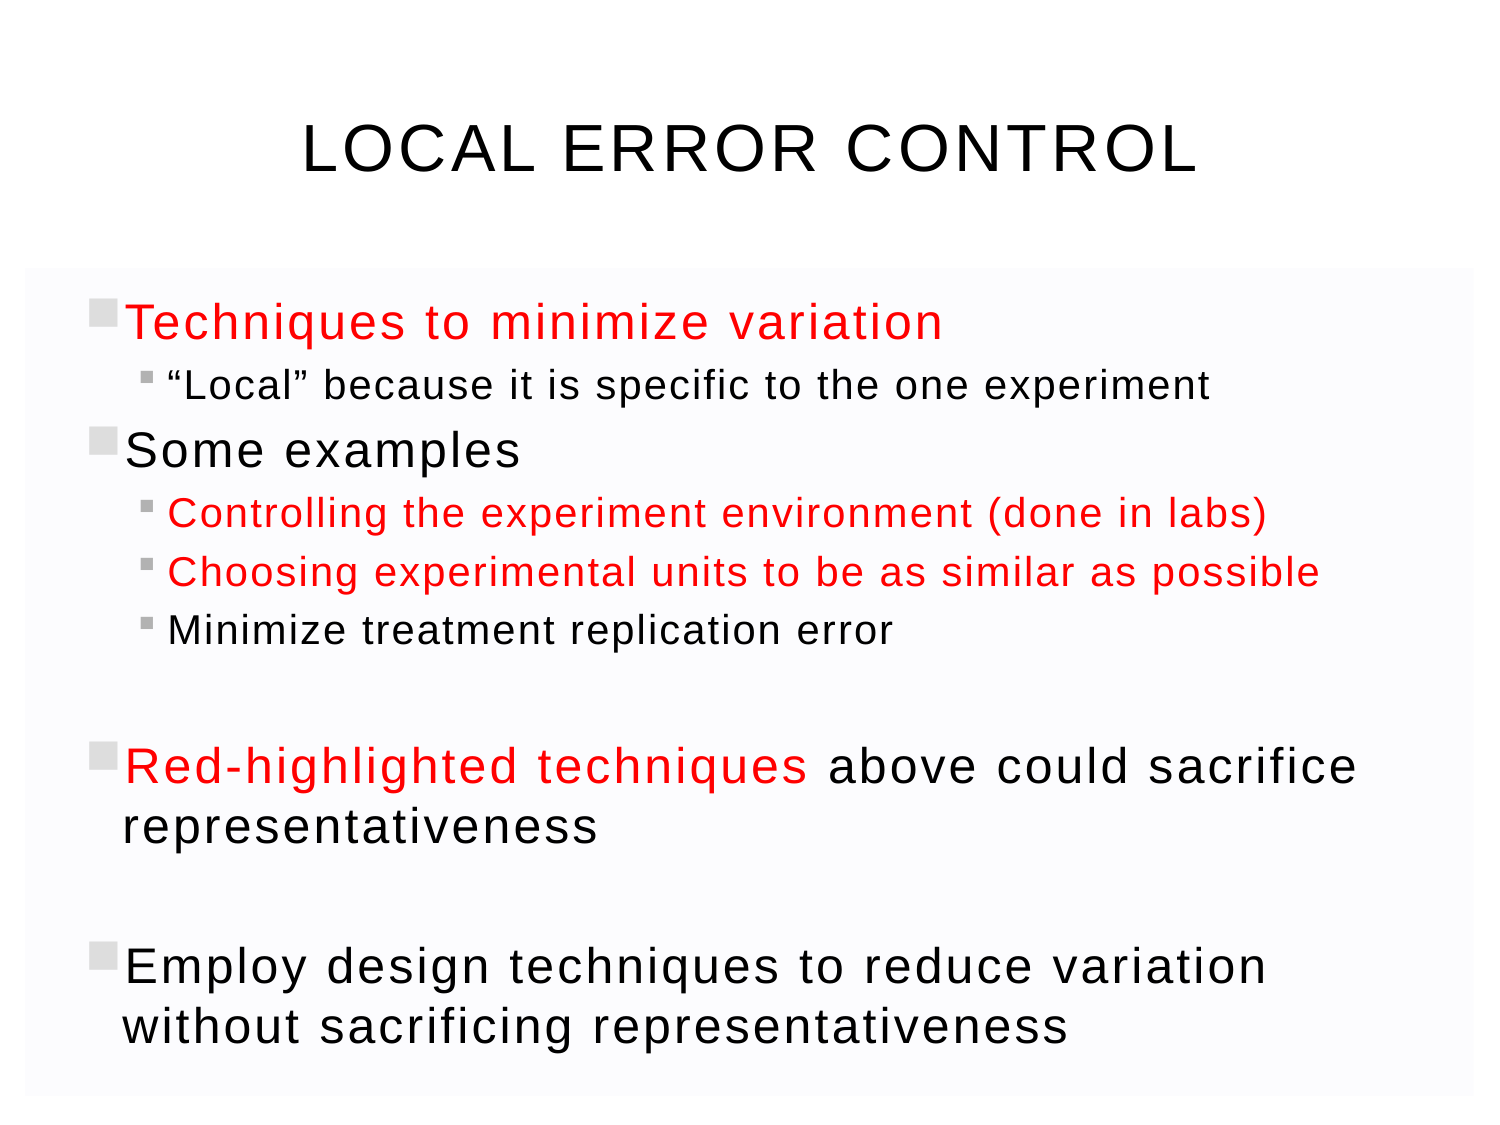

# Local Error control
Techniques to minimize variation
“Local” because it is specific to the one experiment
Some examples
Controlling the experiment environment (done in labs)
Choosing experimental units to be as similar as possible
Minimize treatment replication error

Red-highlighted techniques above could sacrifice representativeness

Employ design techniques to reduce variation without sacrificing representativeness